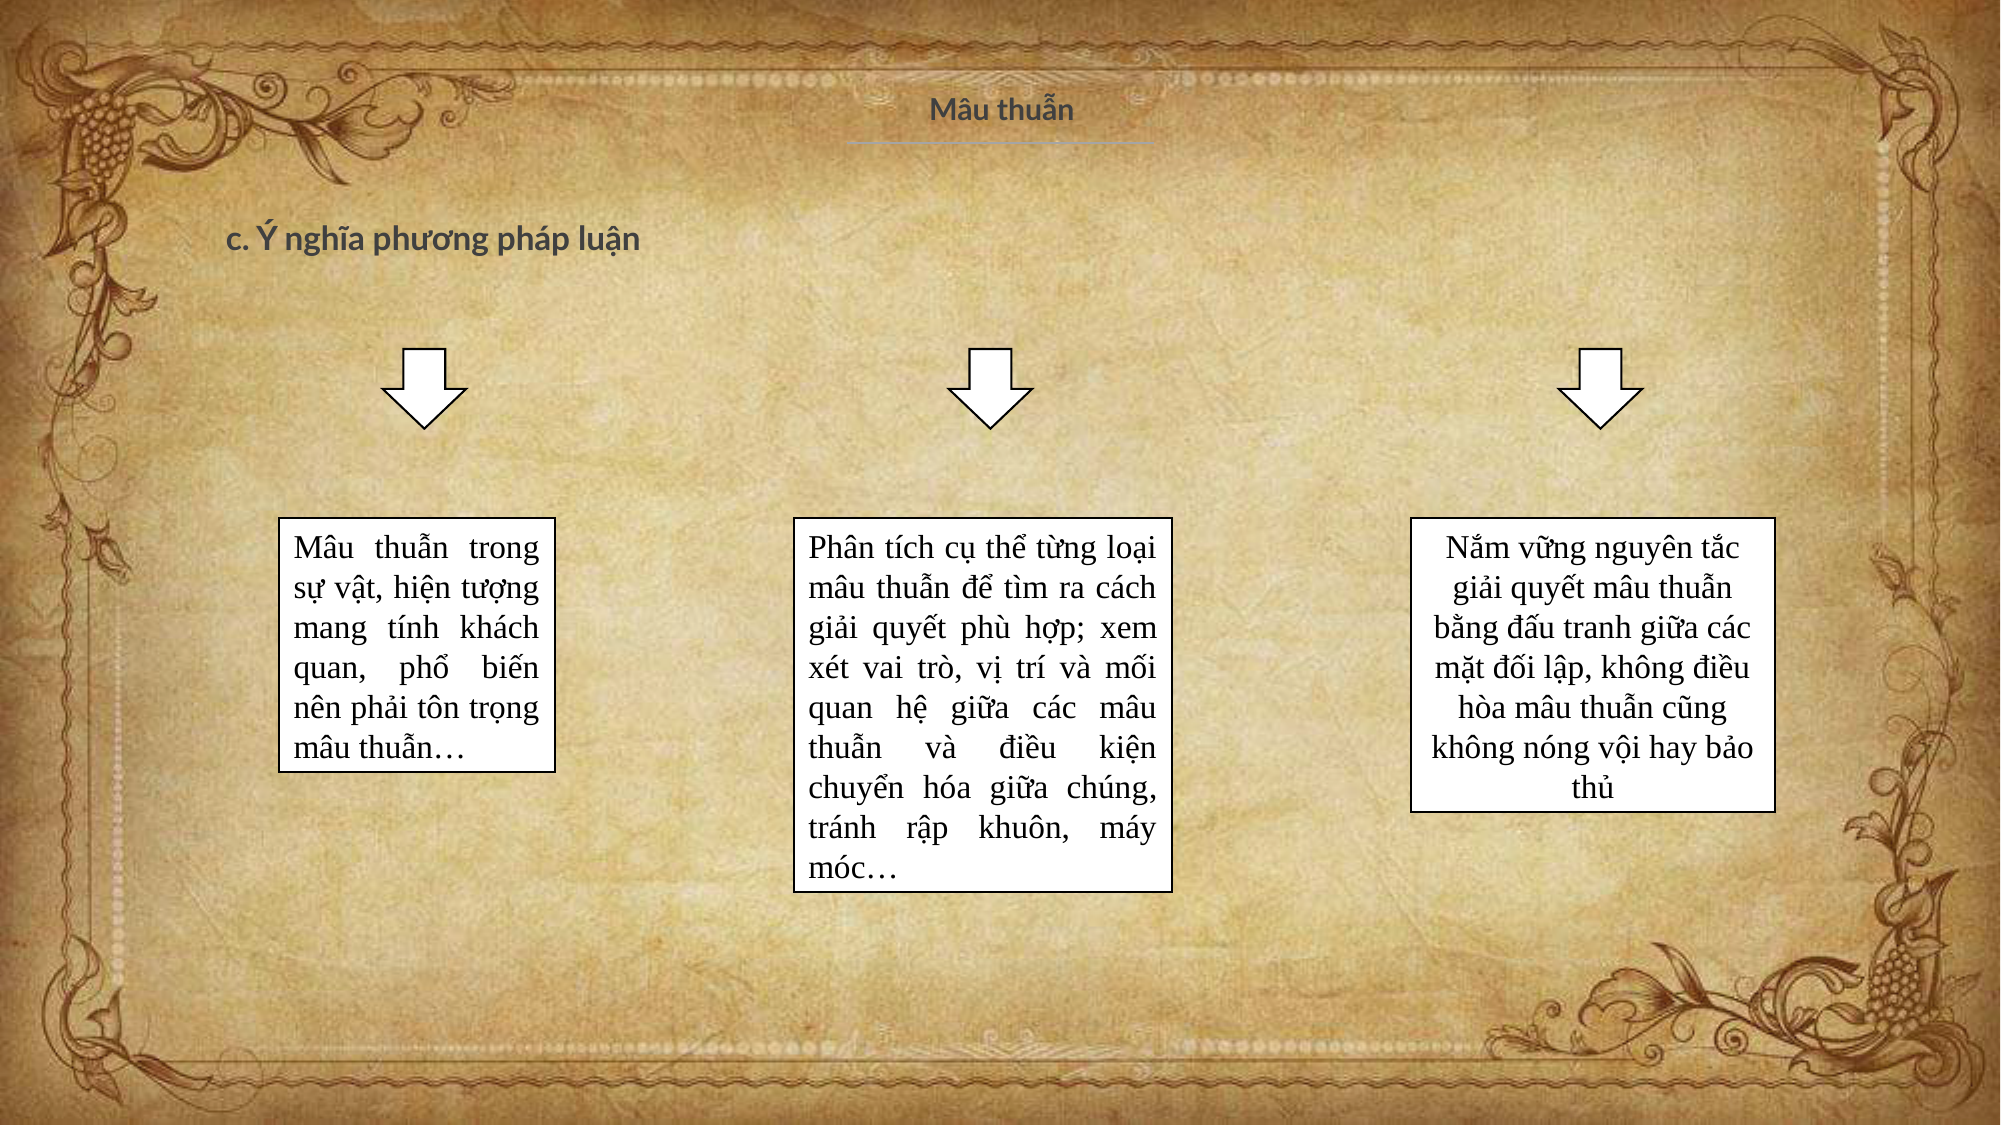

Mâu thuẫn
c. Ý nghĩa phương pháp luận

Mâu thuẫn trong sự vật, hiện tượng mang tính khách quan, phổ biến nên phải tôn trọng mâu thuẫn…
Phân tích cụ thể từng loại mâu thuẫn để tìm ra cách giải quyết phù hợp; xem xét vai trò, vị trí và mối quan hệ giữa các mâu thuẫn và điều kiện chuyển hóa giữa chúng, tránh rập khuôn, máy móc…
Nắm vững nguyên tắc giải quyết mâu thuẫn bằng đấu tranh giữa các mặt đối lập, không điều hòa mâu thuẫn cũng không nóng vội hay bảo thủ